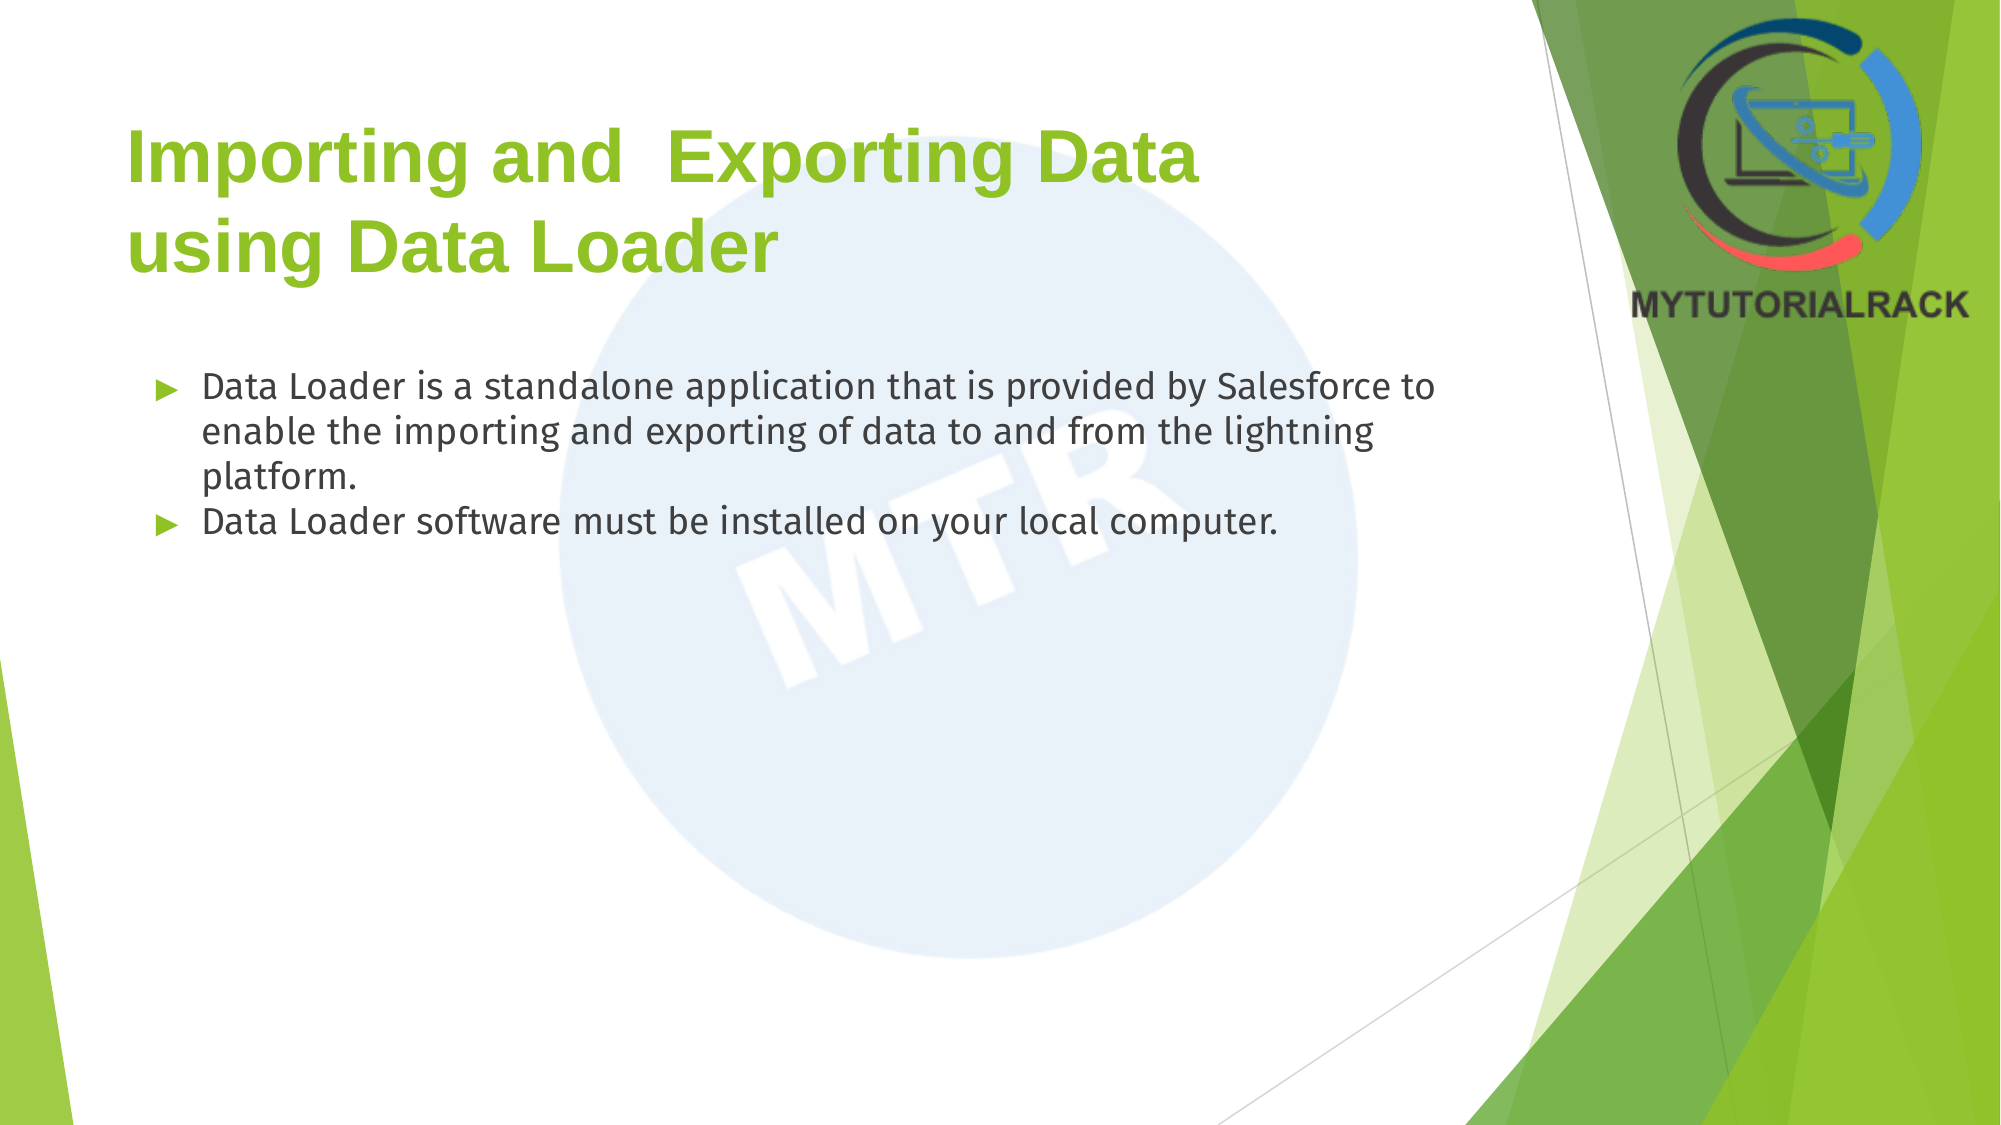

# Importing and  Exporting Data
using Data Loader
Data Loader is a standalone application that is provided by Salesforce to enable the importing and exporting of data to and from the lightning platform.
Data Loader software must be installed on your local computer.